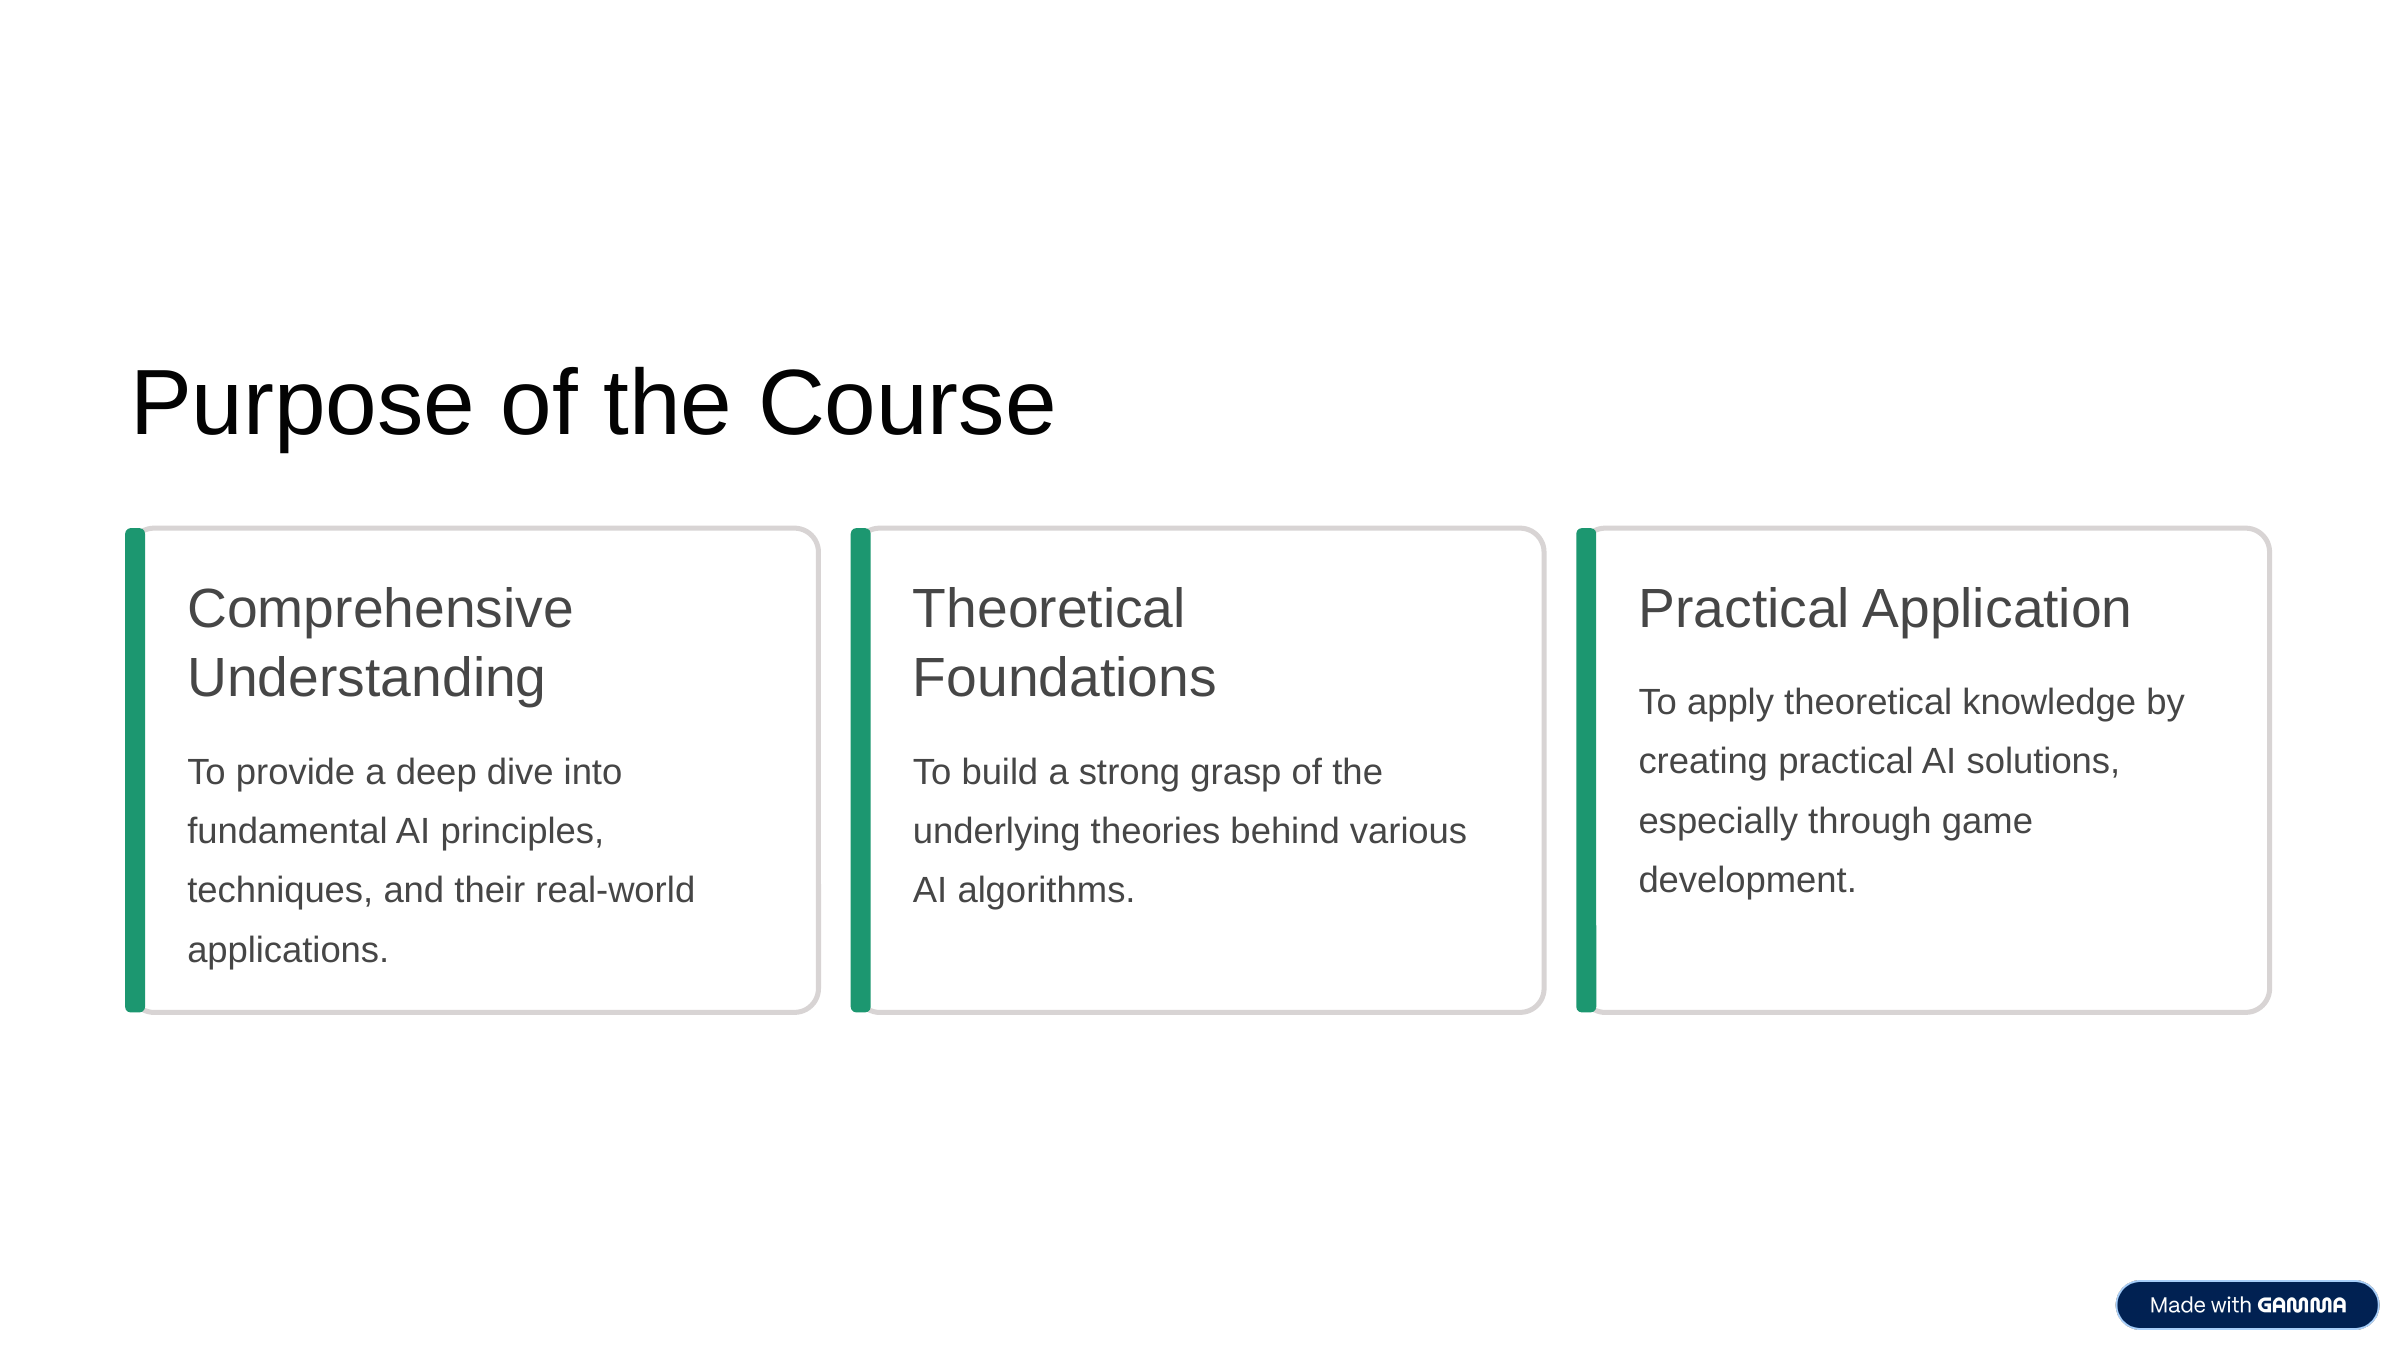

Purpose of the Course

Comprehensive Understanding
Theoretical Foundations
Practical Application
To apply theoretical knowledge by creating practical AI solutions, especially through game development.
To provide a deep dive into fundamental AI principles, techniques, and their real-world applications.
To build a strong grasp of the underlying theories behind various AI algorithms.